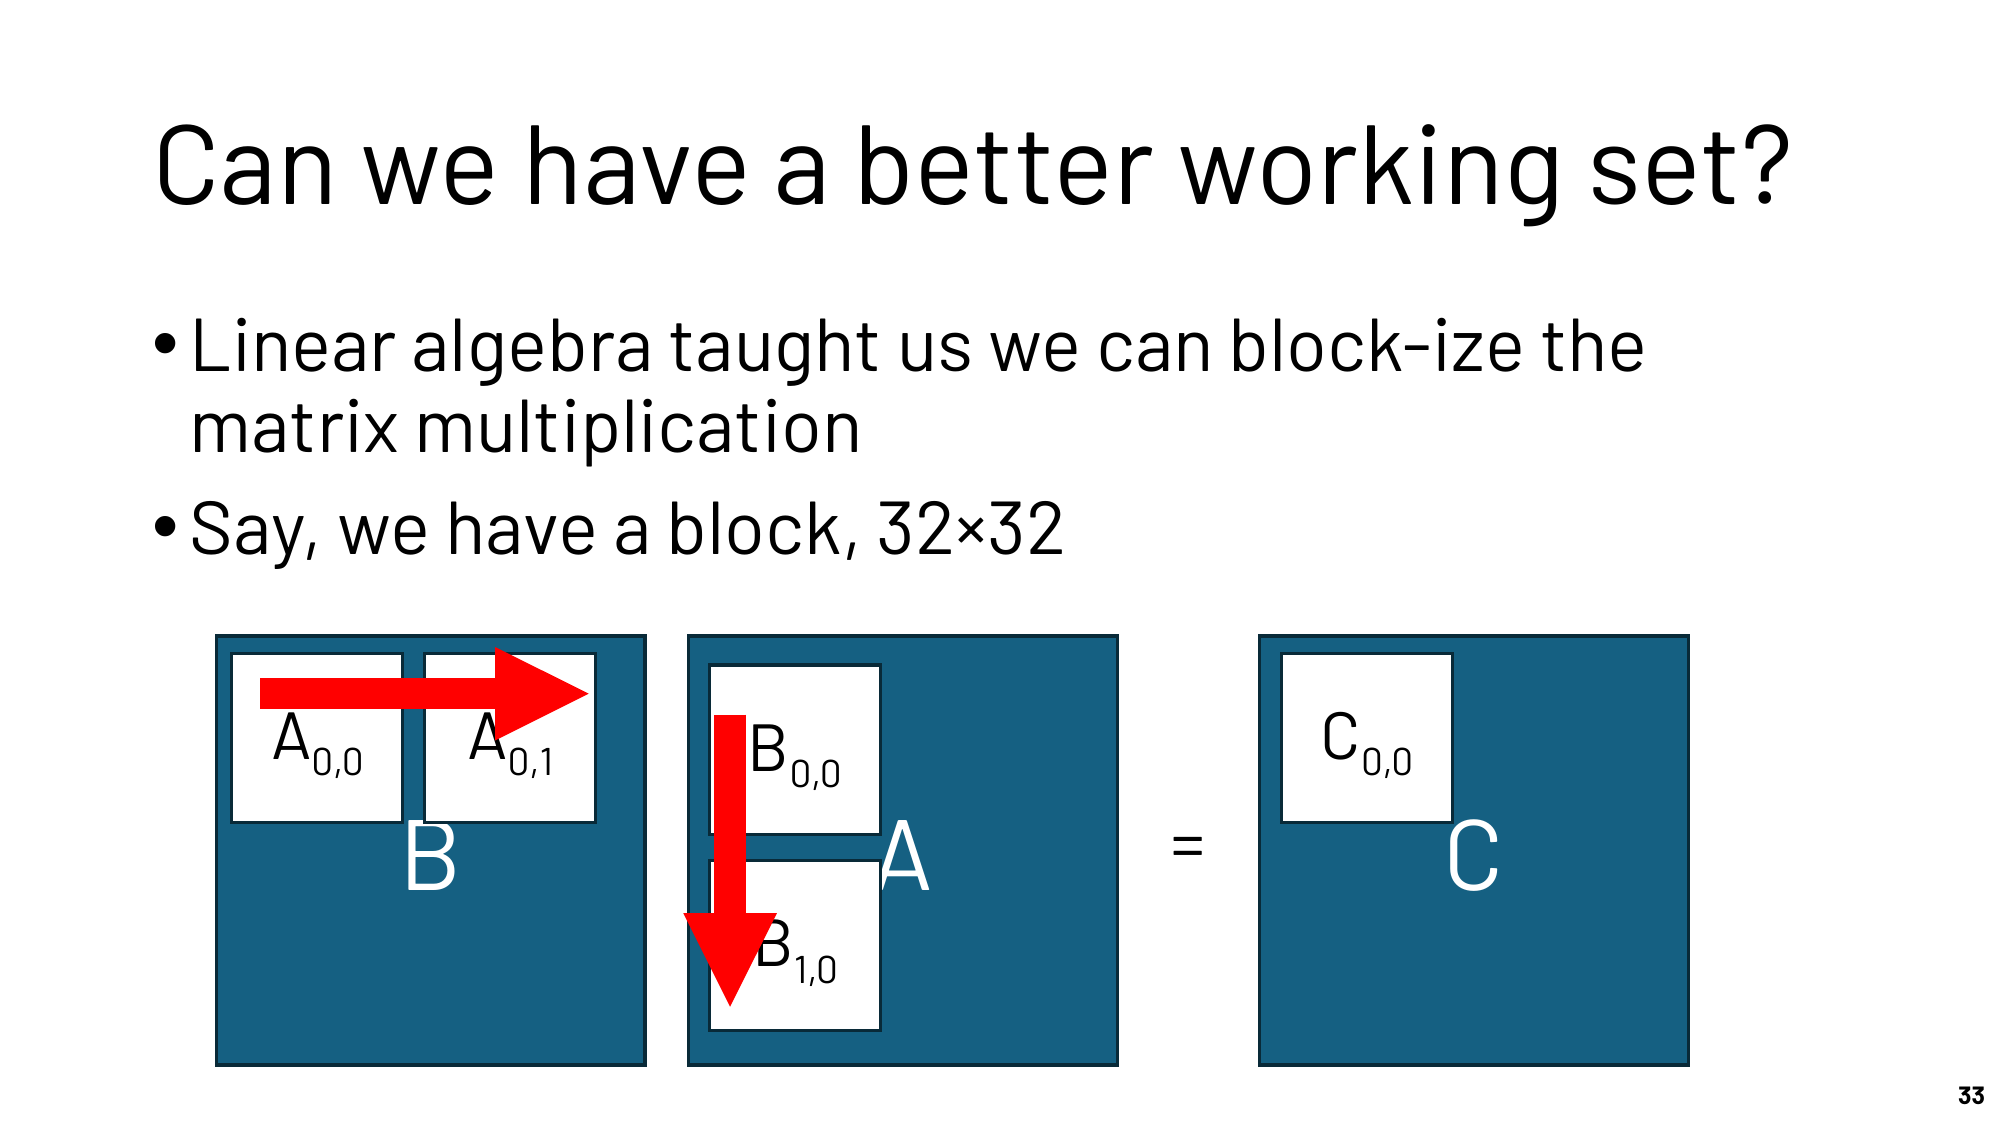

# Can we have a better working set?
Linear algebra taught us we can block-ize the matrix multiplication
Say, we have a block, 32×32
B
A
C
A0,0
A0,1
C0,0
B0,0
=
B1,0
33